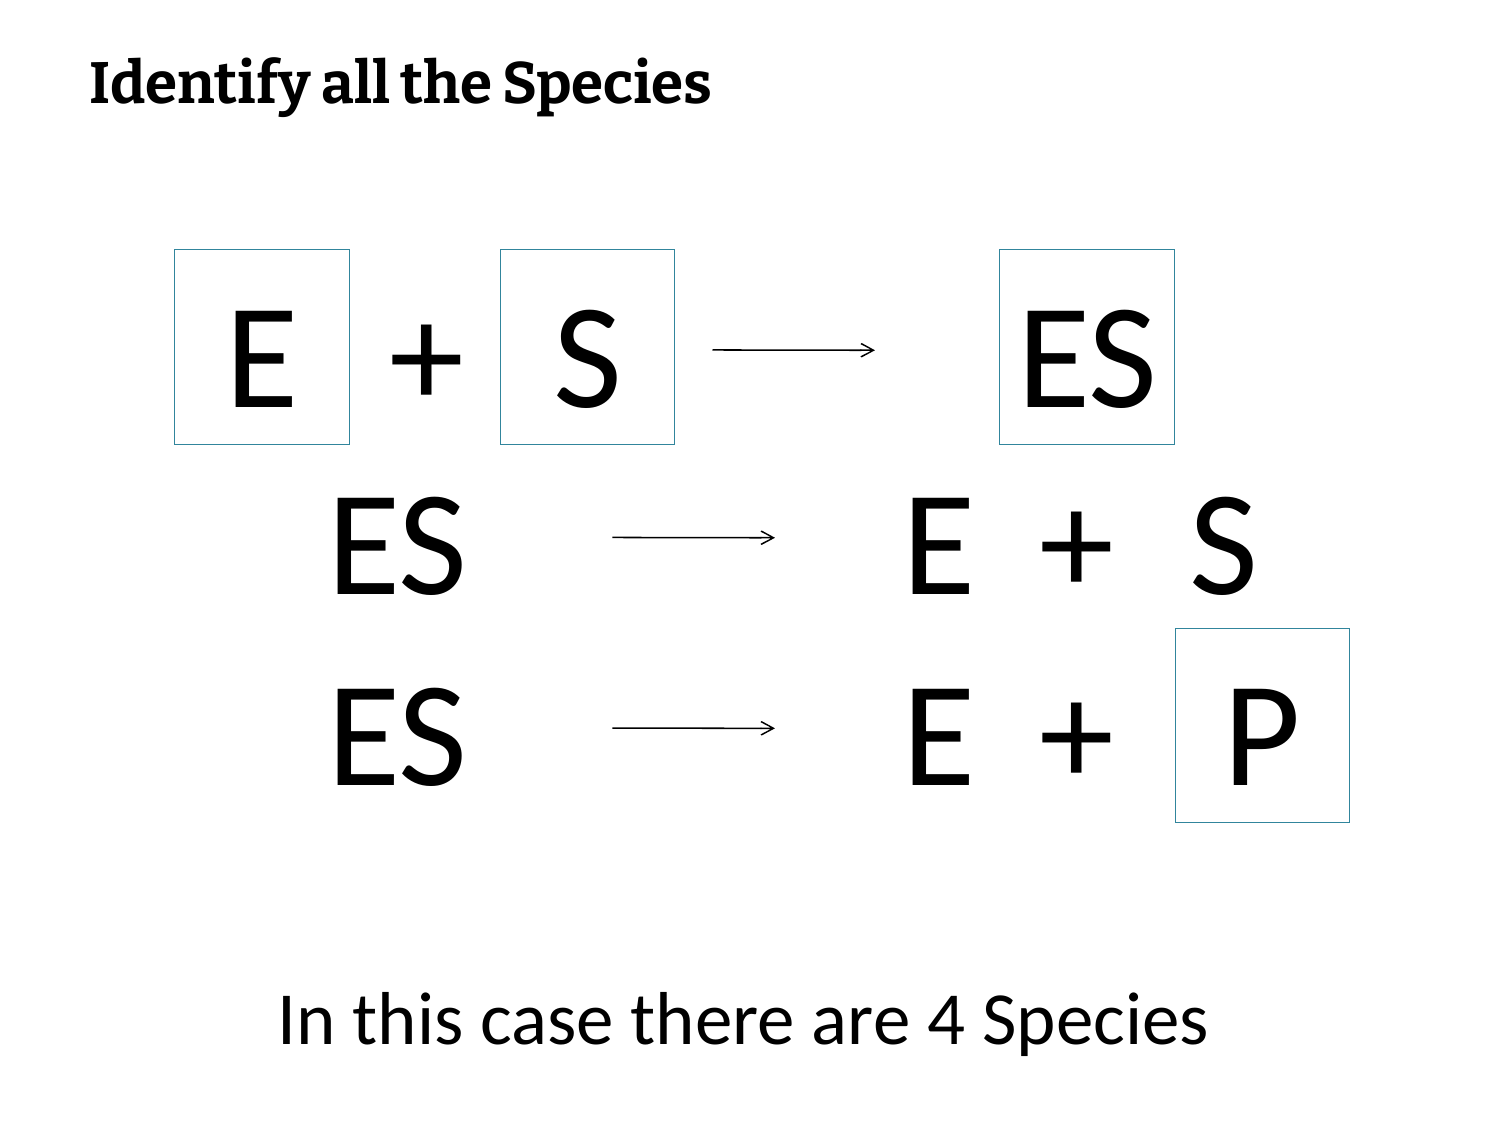

Identify all the Species
E
+
S
ES
ES
E
+
S
ES
E
+
P
In this case there are 4 Species